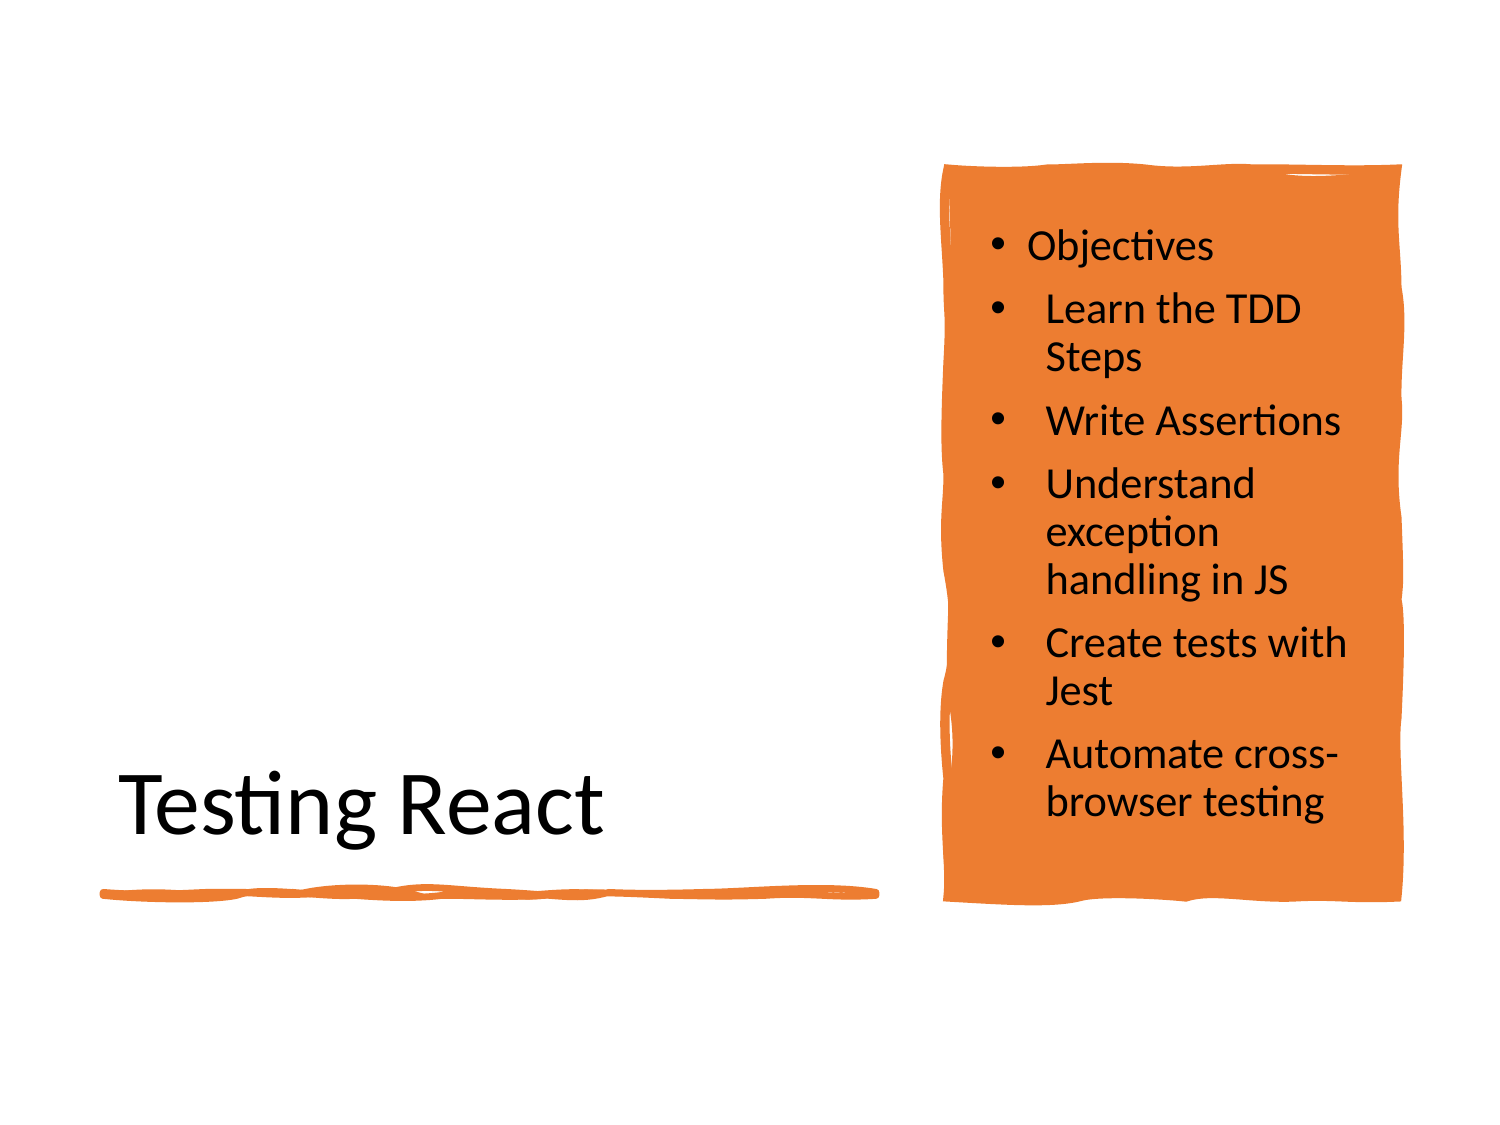

# Testing React
Objectives
Learn the TDD Steps
Write Assertions
Understand exception handling in JS
Create tests with Jest
Automate cross-browser testing